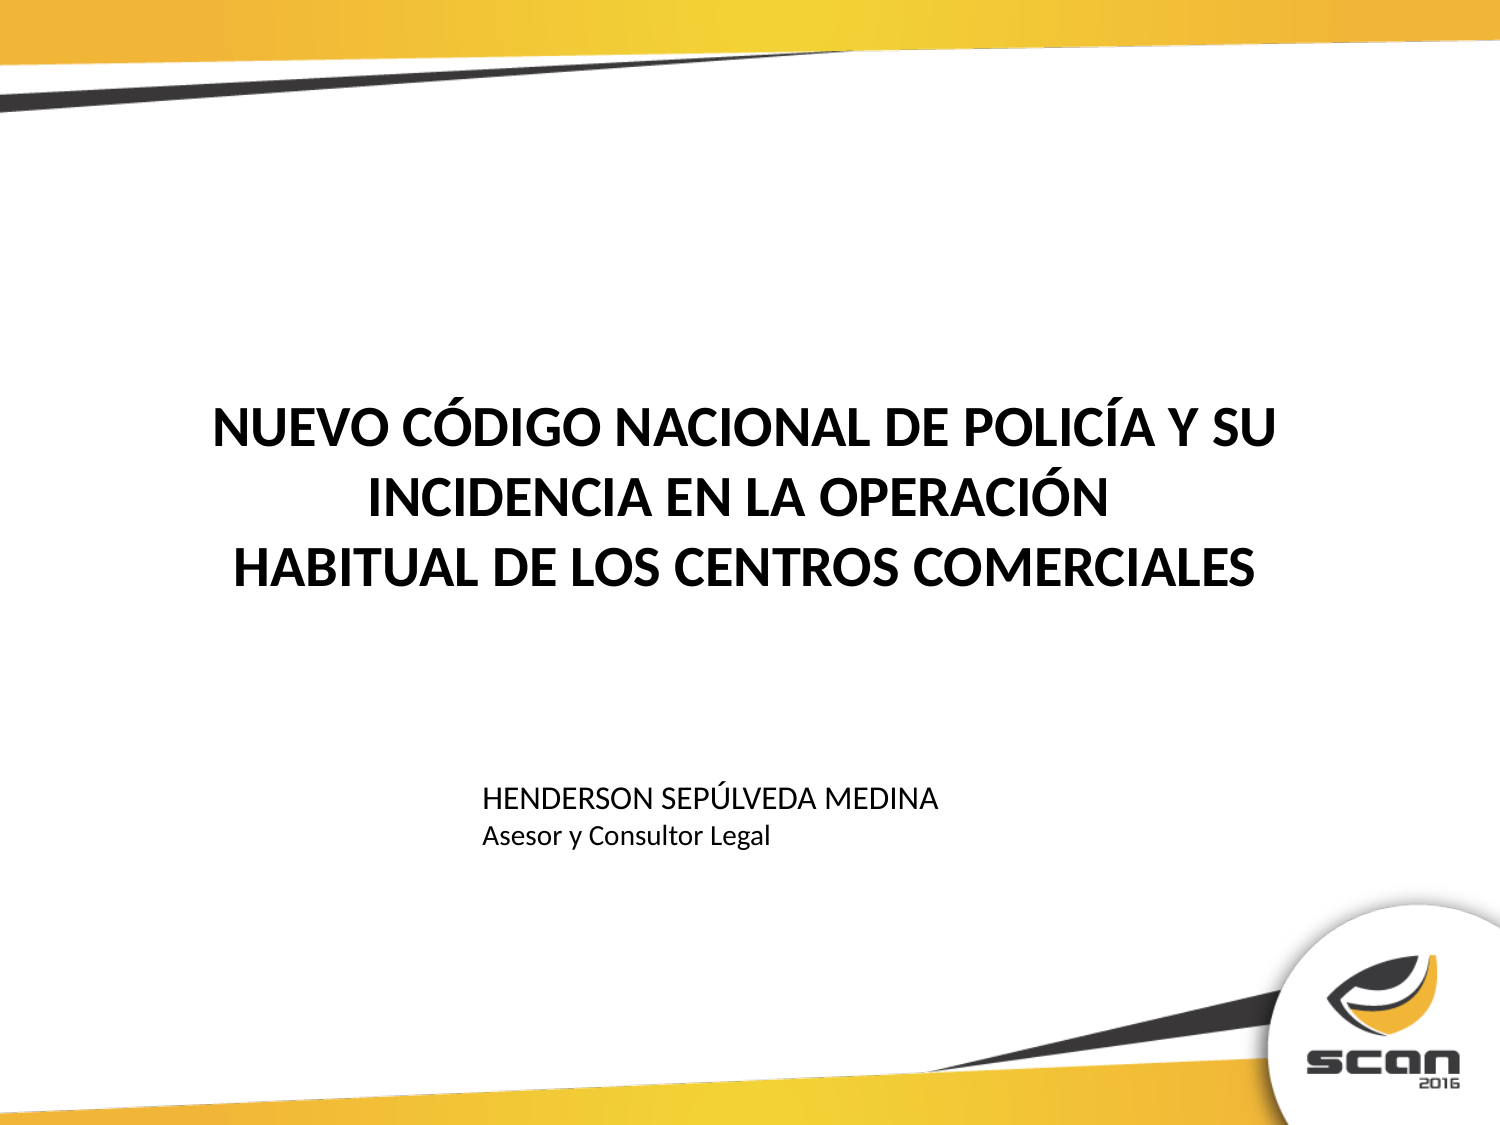

NUEVO CÓDIGO NACIONAL DE POLICÍA Y SU INCIDENCIA EN LA OPERACIÓN
HABITUAL DE LOS CENTROS COMERCIALES

HENDERSON SEPÚLVEDA MEDINA
Asesor y Consultor Legal